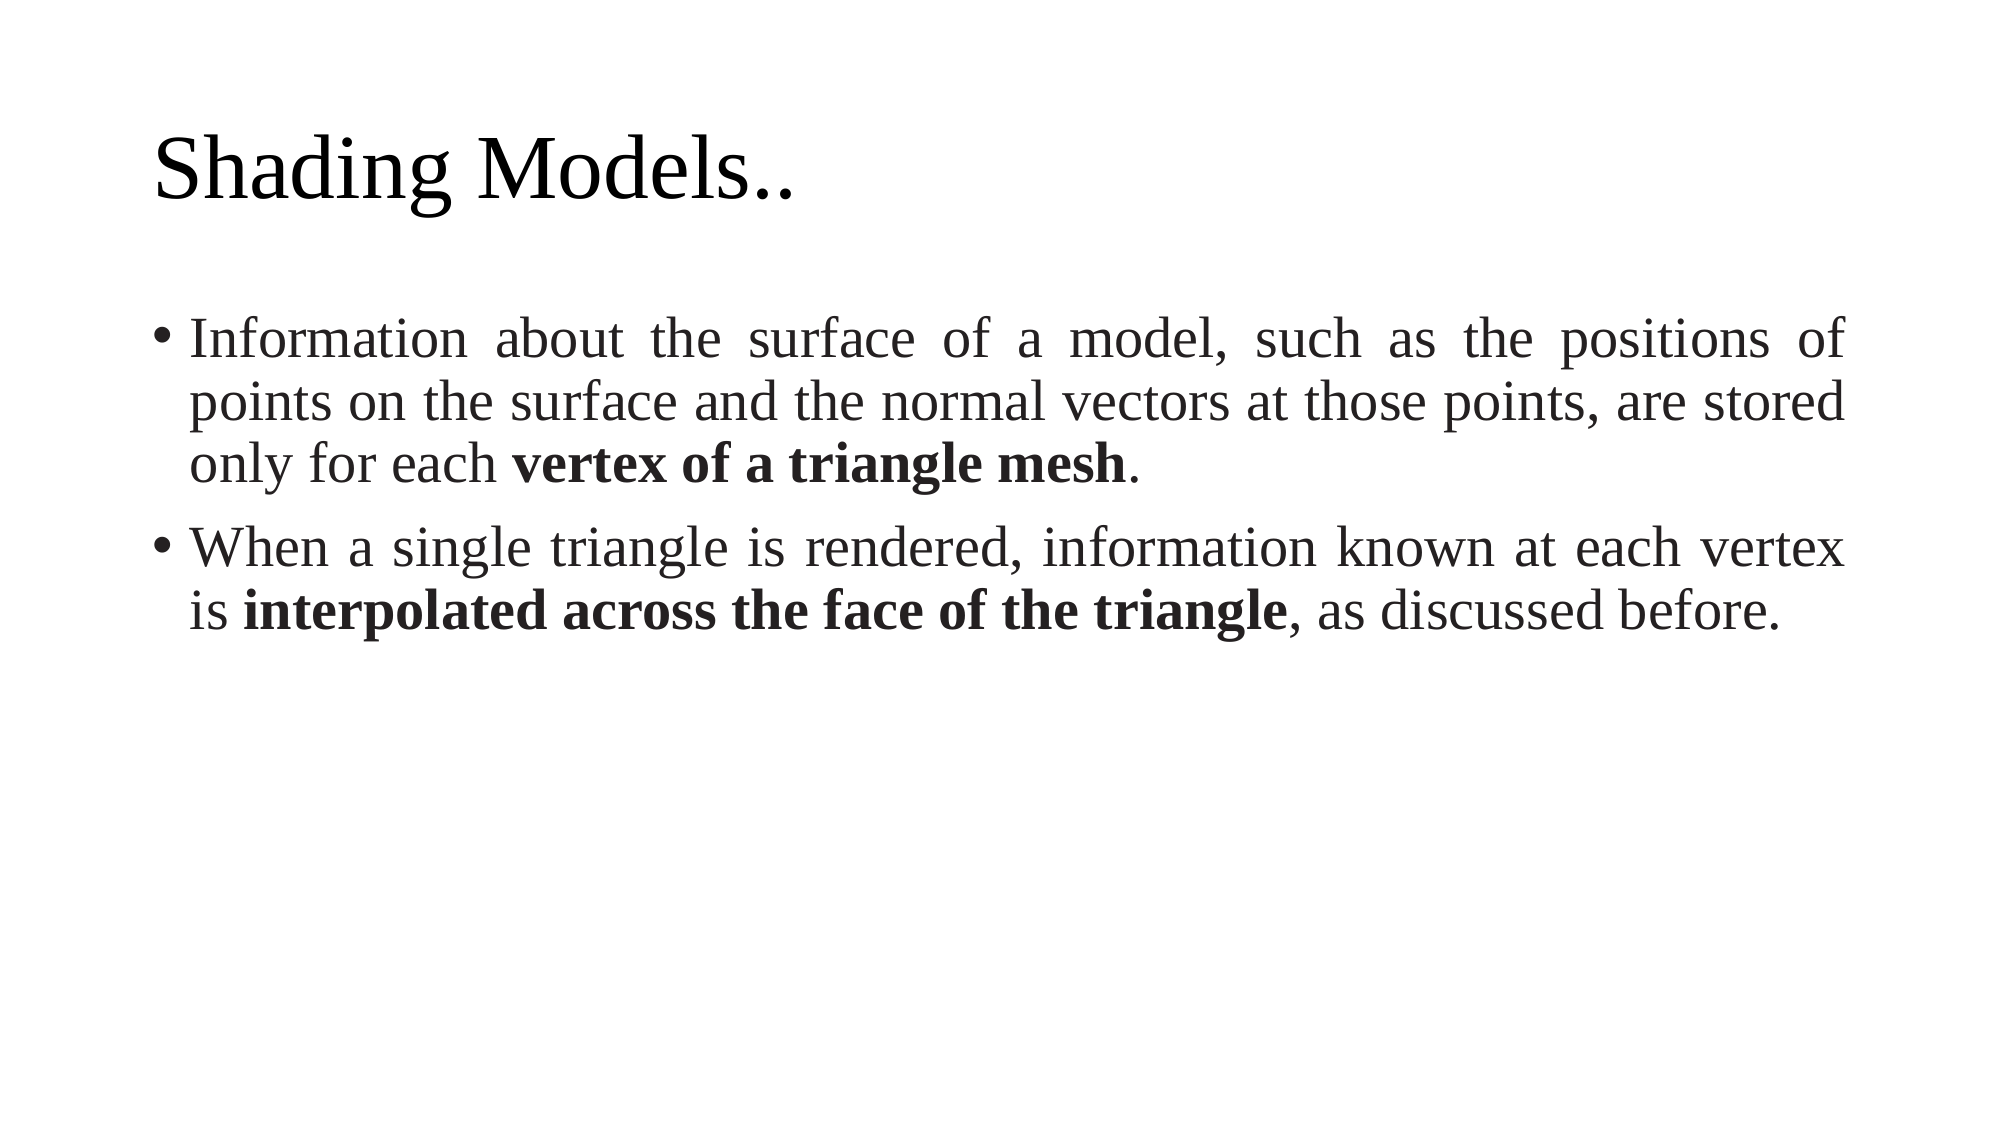

# Shading Models..
Information about the surface of a model, such as the positions of points on the surface and the normal vectors at those points, are stored only for each vertex of a triangle mesh.
When a single triangle is rendered, information known at each vertex is interpolated across the face of the triangle, as discussed before.